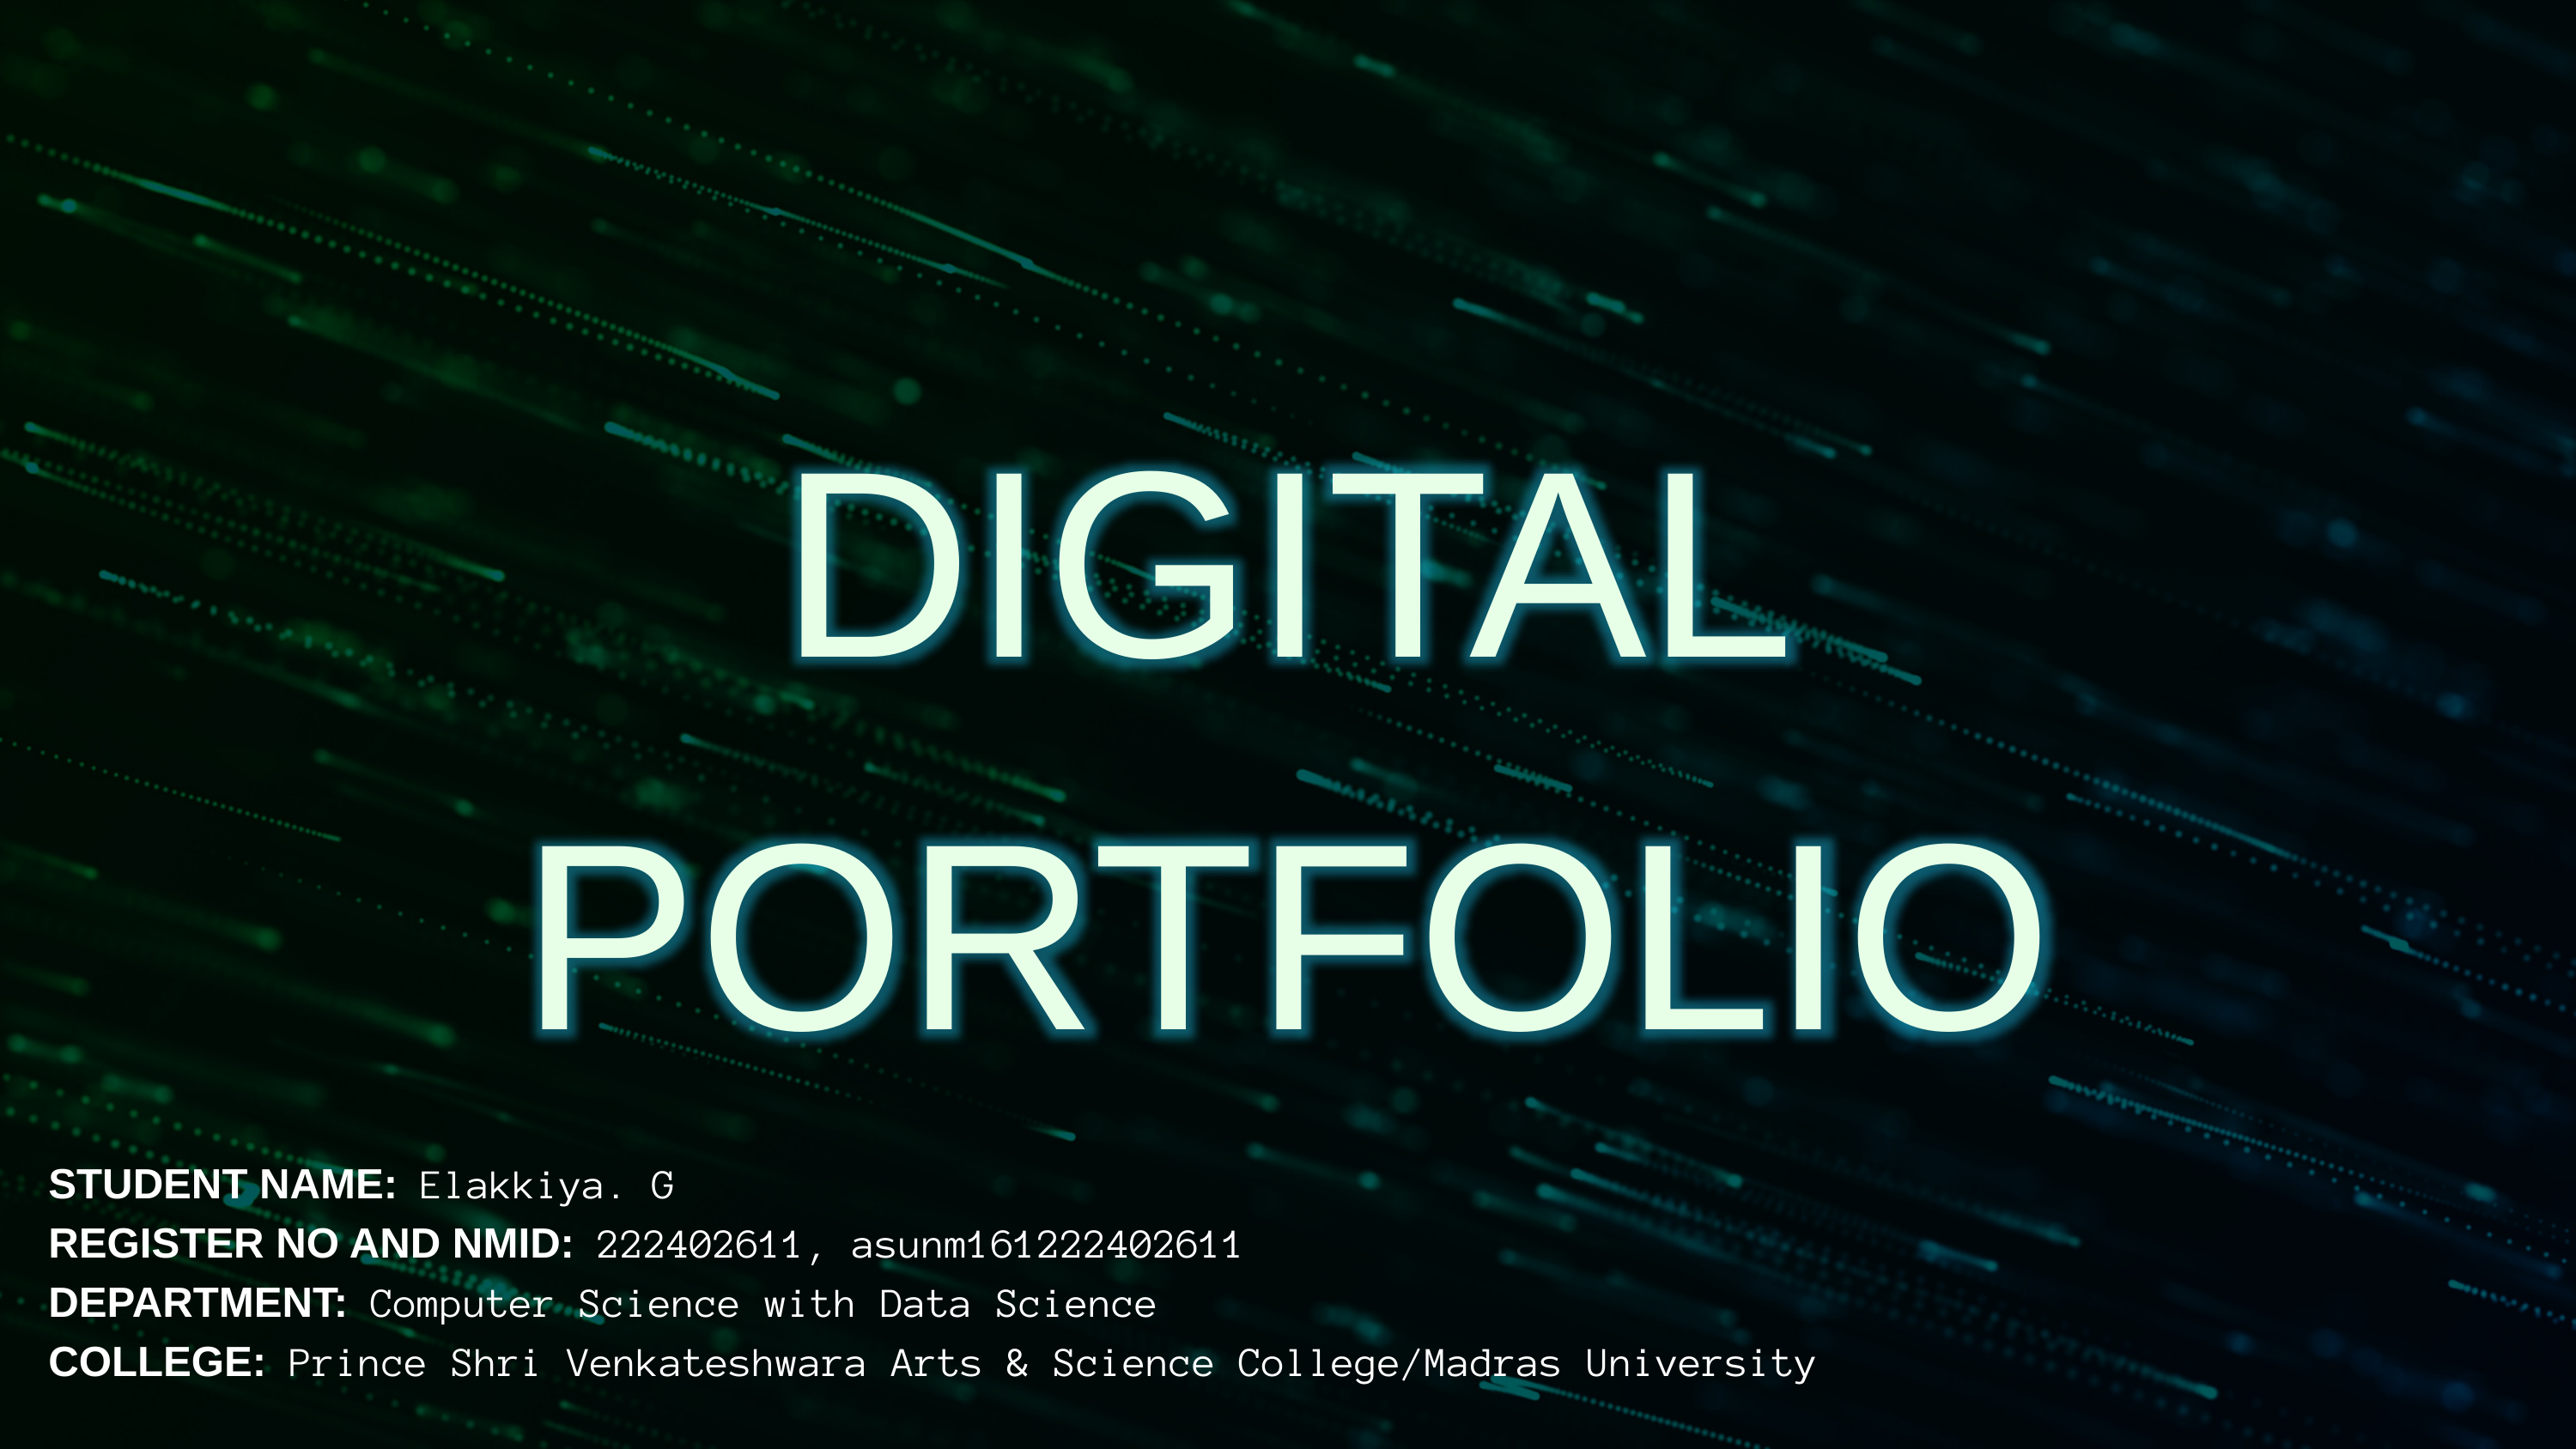

DIGITAL
PORTFOLIO
STUDENT NAME: Elakkiya. G
REGISTER NO AND NMID: 222402611, asunm161222402611
DEPARTMENT: Computer Science with Data Science
COLLEGE: Prince Shri Venkateshwara Arts & Science College/Madras University